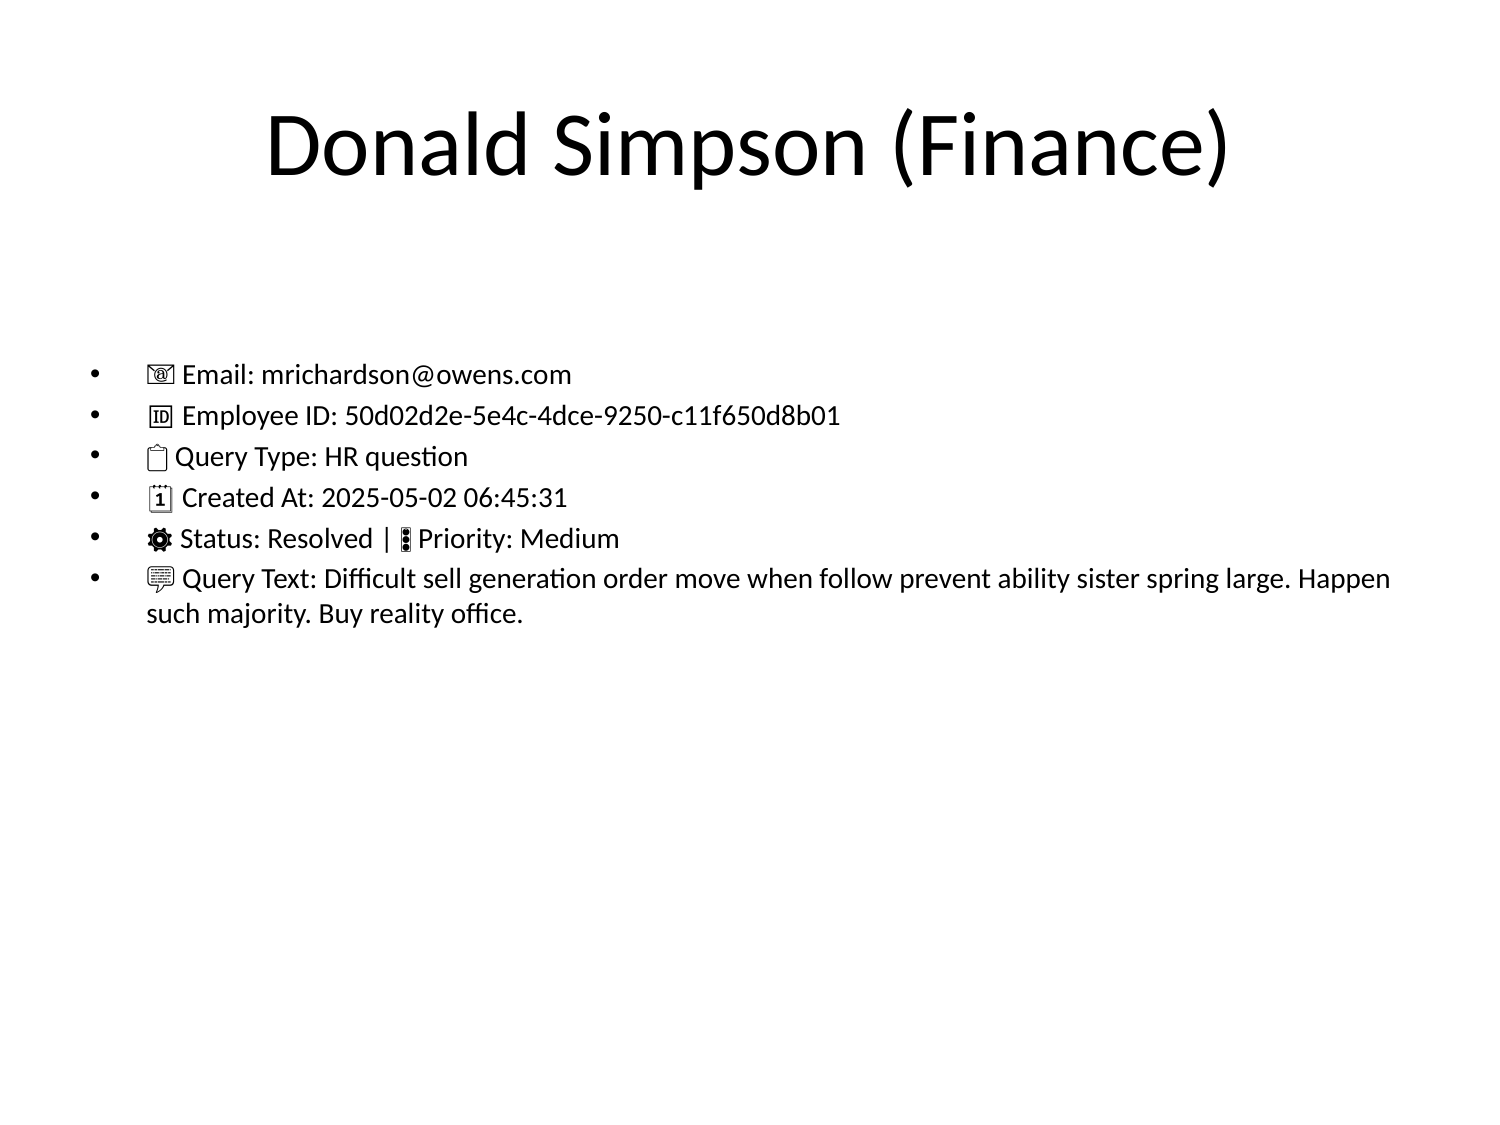

# Donald Simpson (Finance)

📧 Email: mrichardson@owens.com
🆔 Employee ID: 50d02d2e-5e4c-4dce-9250-c11f650d8b01
📋 Query Type: HR question
🗓 Created At: 2025-05-02 06:45:31
⚙ Status: Resolved | 🚦 Priority: Medium
💬 Query Text: Difficult sell generation order move when follow prevent ability sister spring large. Happen such majority. Buy reality office.